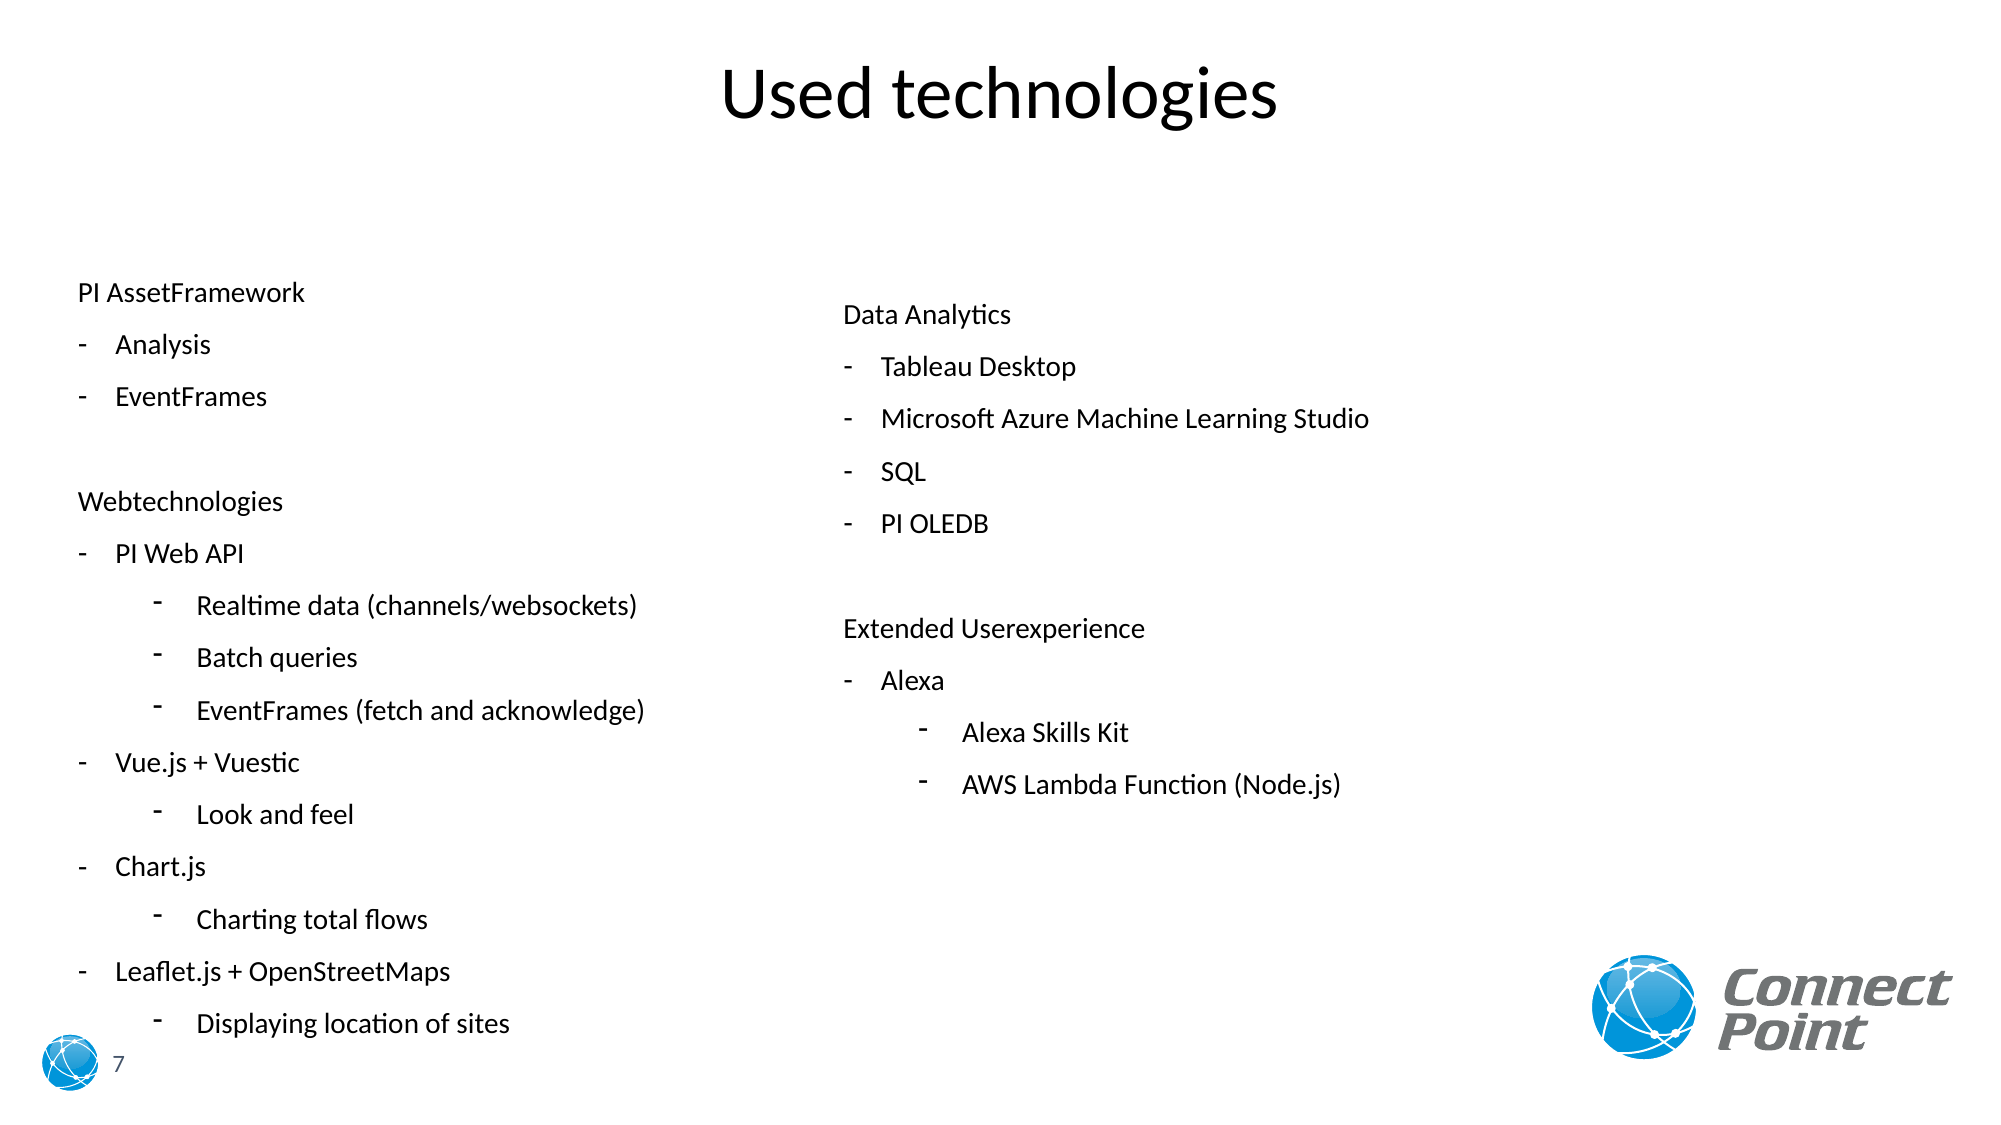

Used technologies
PI AssetFramework
Analysis
EventFrames

Webtechnologies
PI Web API
Realtime data (channels/websockets)
Batch queries
EventFrames (fetch and acknowledge)
Vue.js + Vuestic
Look and feel
Chart.js
Charting total flows
Leaflet.js + OpenStreetMaps
Displaying location of sites
Data Analytics
Tableau Desktop
Microsoft Azure Machine Learning Studio
SQL
PI OLEDB

Extended Userexperience
Alexa
Alexa Skills Kit
AWS Lambda Function (Node.js)

7